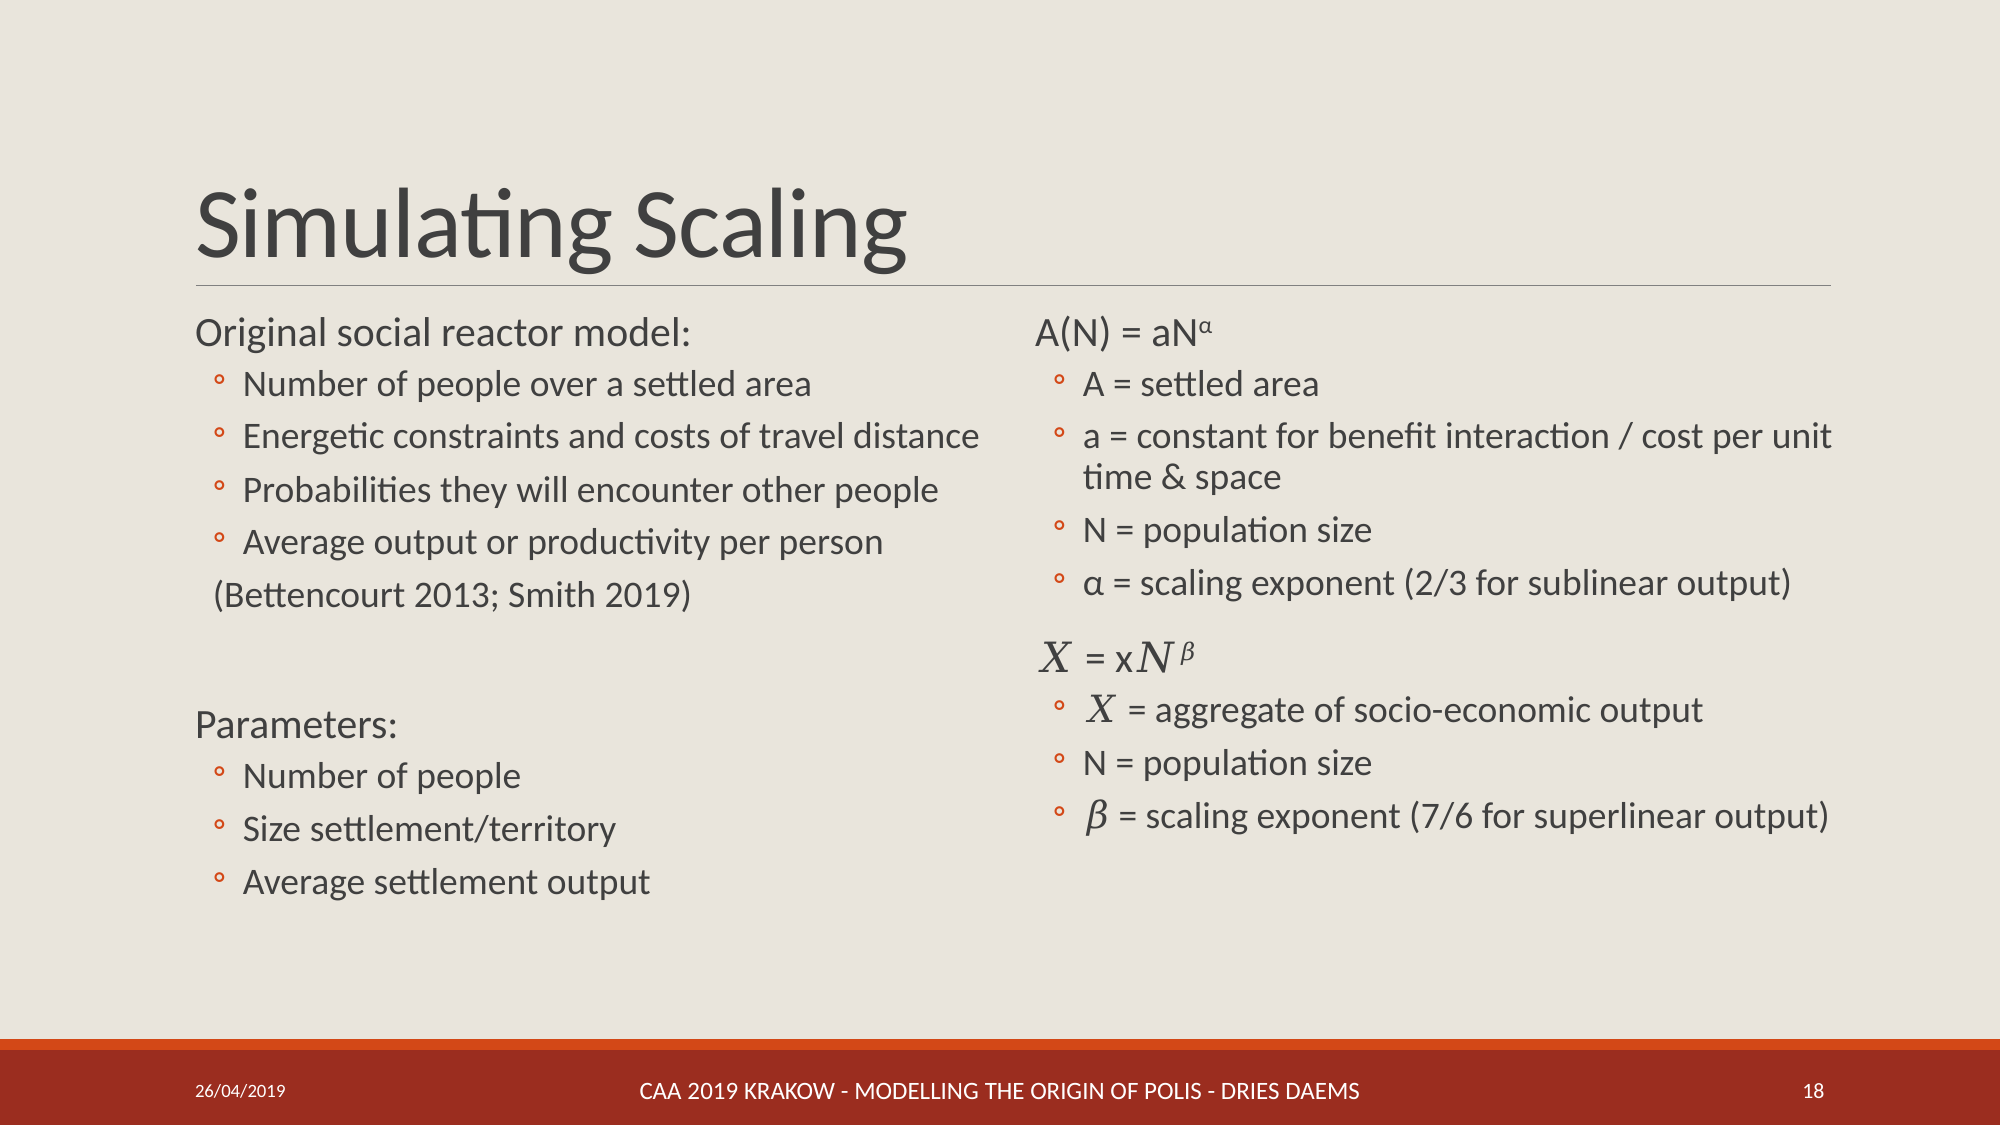

# Simulating Scaling
Original social reactor model:
Number of people over a settled area
Energetic constraints and costs of travel distance
Probabilities they will encounter other people
Average output or productivity per person
(Bettencourt 2013; Smith 2019)

Parameters:
Number of people
Size settlement/territory
Average settlement output

A(N) = aNα
A = settled area
a = constant for benefit interaction / cost per unit time & space
N = population size
α = scaling exponent (2/3 for sublinear output)
𝑋 = x𝑁𝛽
𝑋 = aggregate of socio-economic output
N = population size
𝛽 = scaling exponent (7/6 for superlinear output)
26/04/2019
CAA 2019 Krakow - Modelling the Origin of Polis - Dries Daems
18